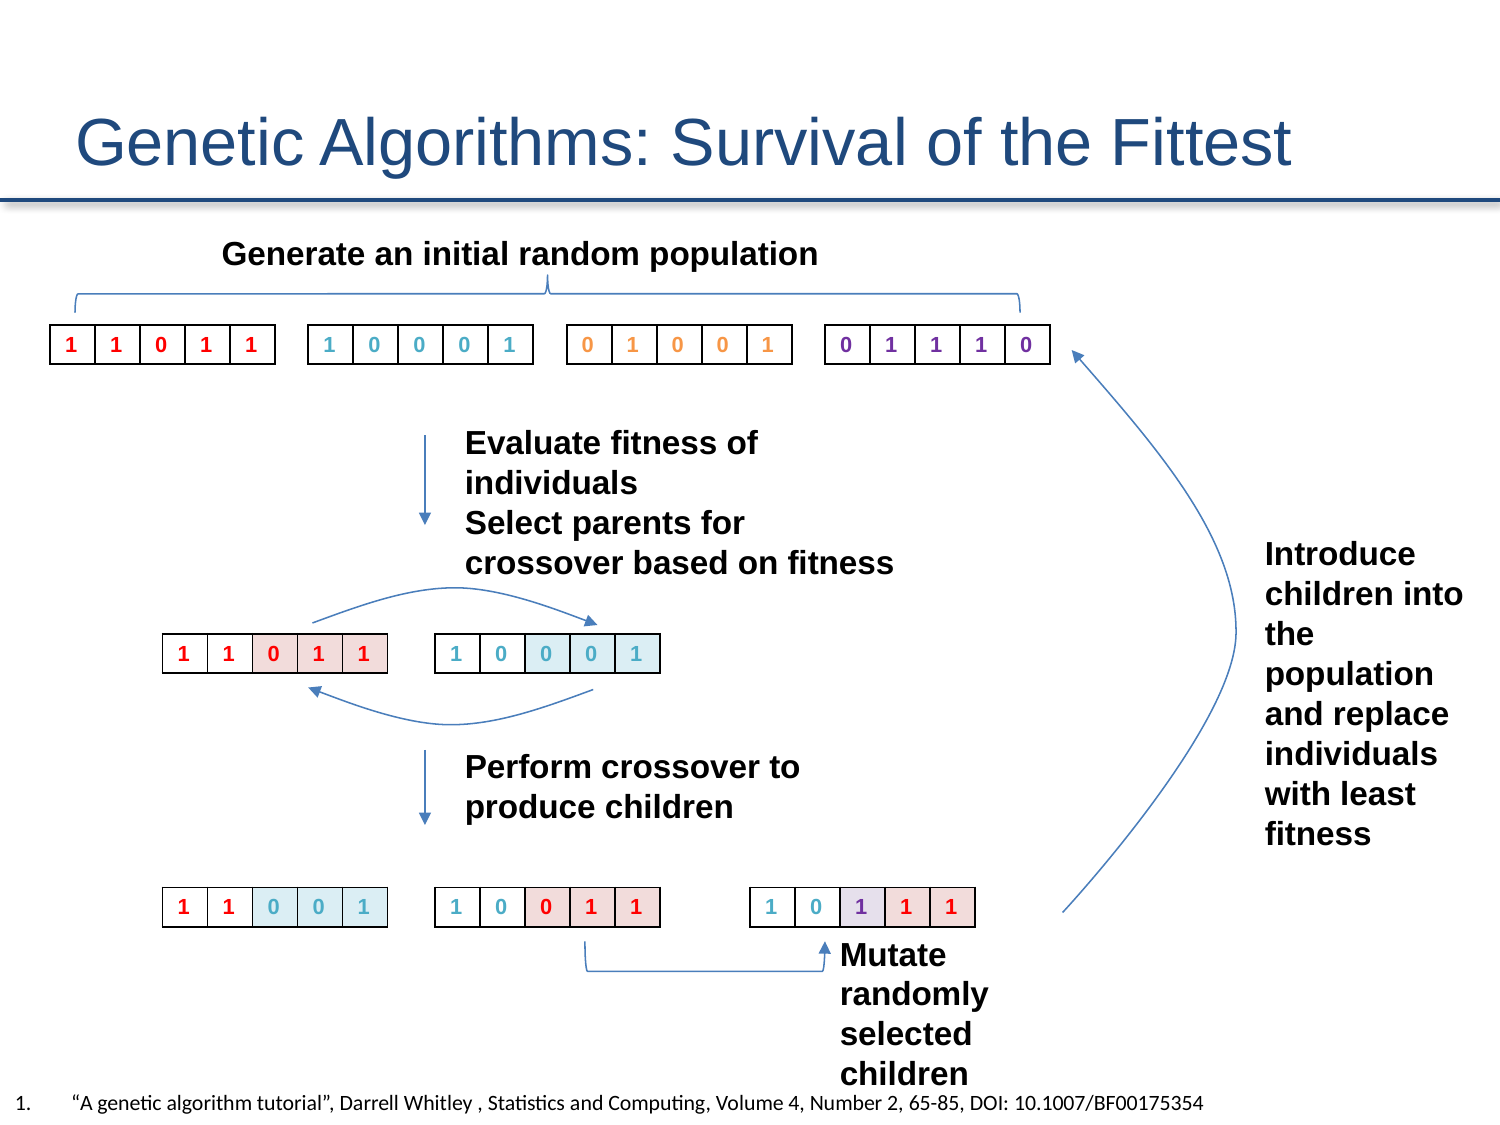

# Genetic Algorithms: Survival of the Fittest
Generate an initial random population
| 1 | 1 | 0 | 1 | 1 |
| --- | --- | --- | --- | --- |
| 1 | 0 | 0 | 0 | 1 |
| --- | --- | --- | --- | --- |
| 0 | 1 | 0 | 0 | 1 |
| --- | --- | --- | --- | --- |
| 0 | 1 | 1 | 1 | 0 |
| --- | --- | --- | --- | --- |
Evaluate fitness of individuals
Select parents for crossover based on fitness
Introduce children into the population and replace individuals with least fitness

| 1 | 1 | 0 | 1 | 1 |
| --- | --- | --- | --- | --- |
| 1 | 0 | 0 | 0 | 1 |
| --- | --- | --- | --- | --- |

Perform crossover to produce children

| 1 | 1 | 0 | 0 | 1 |
| --- | --- | --- | --- | --- |
| 1 | 0 | 0 | 1 | 1 |
| --- | --- | --- | --- | --- |
| 1 | 0 | 1 | 1 | 1 |
| --- | --- | --- | --- | --- |
Mutate randomly selected children
“A genetic algorithm tutorial”, Darrell Whitley , Statistics and Computing, Volume 4, Number 2, 65-85, DOI: 10.1007/BF00175354